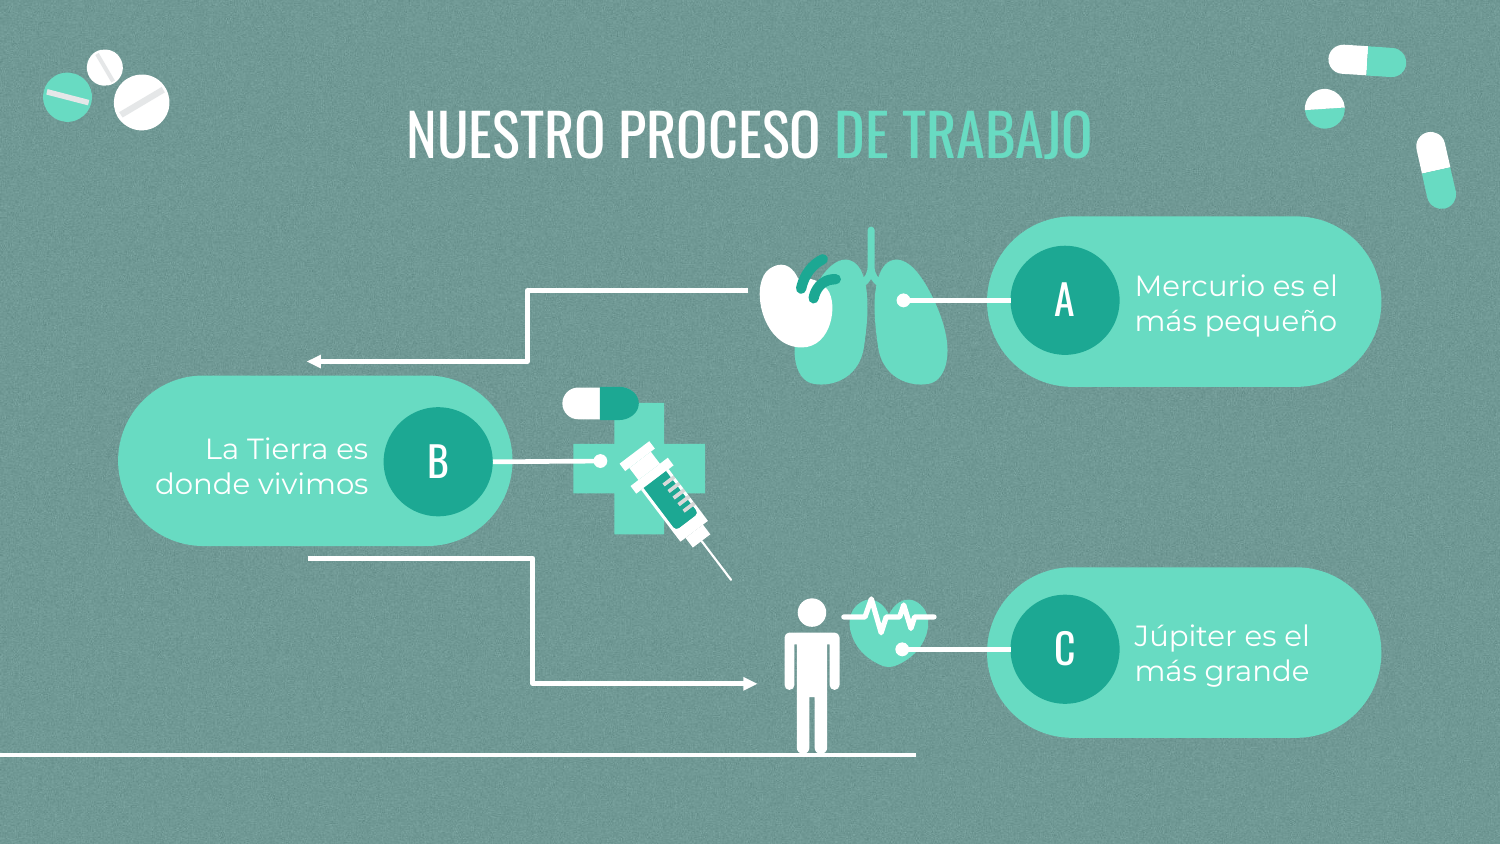

# NUESTRO PROCESO DE TRABAJO

A
Mercurio es el más pequeño

B
La Tierra es donde vivimos

C

Júpiter es el más grande